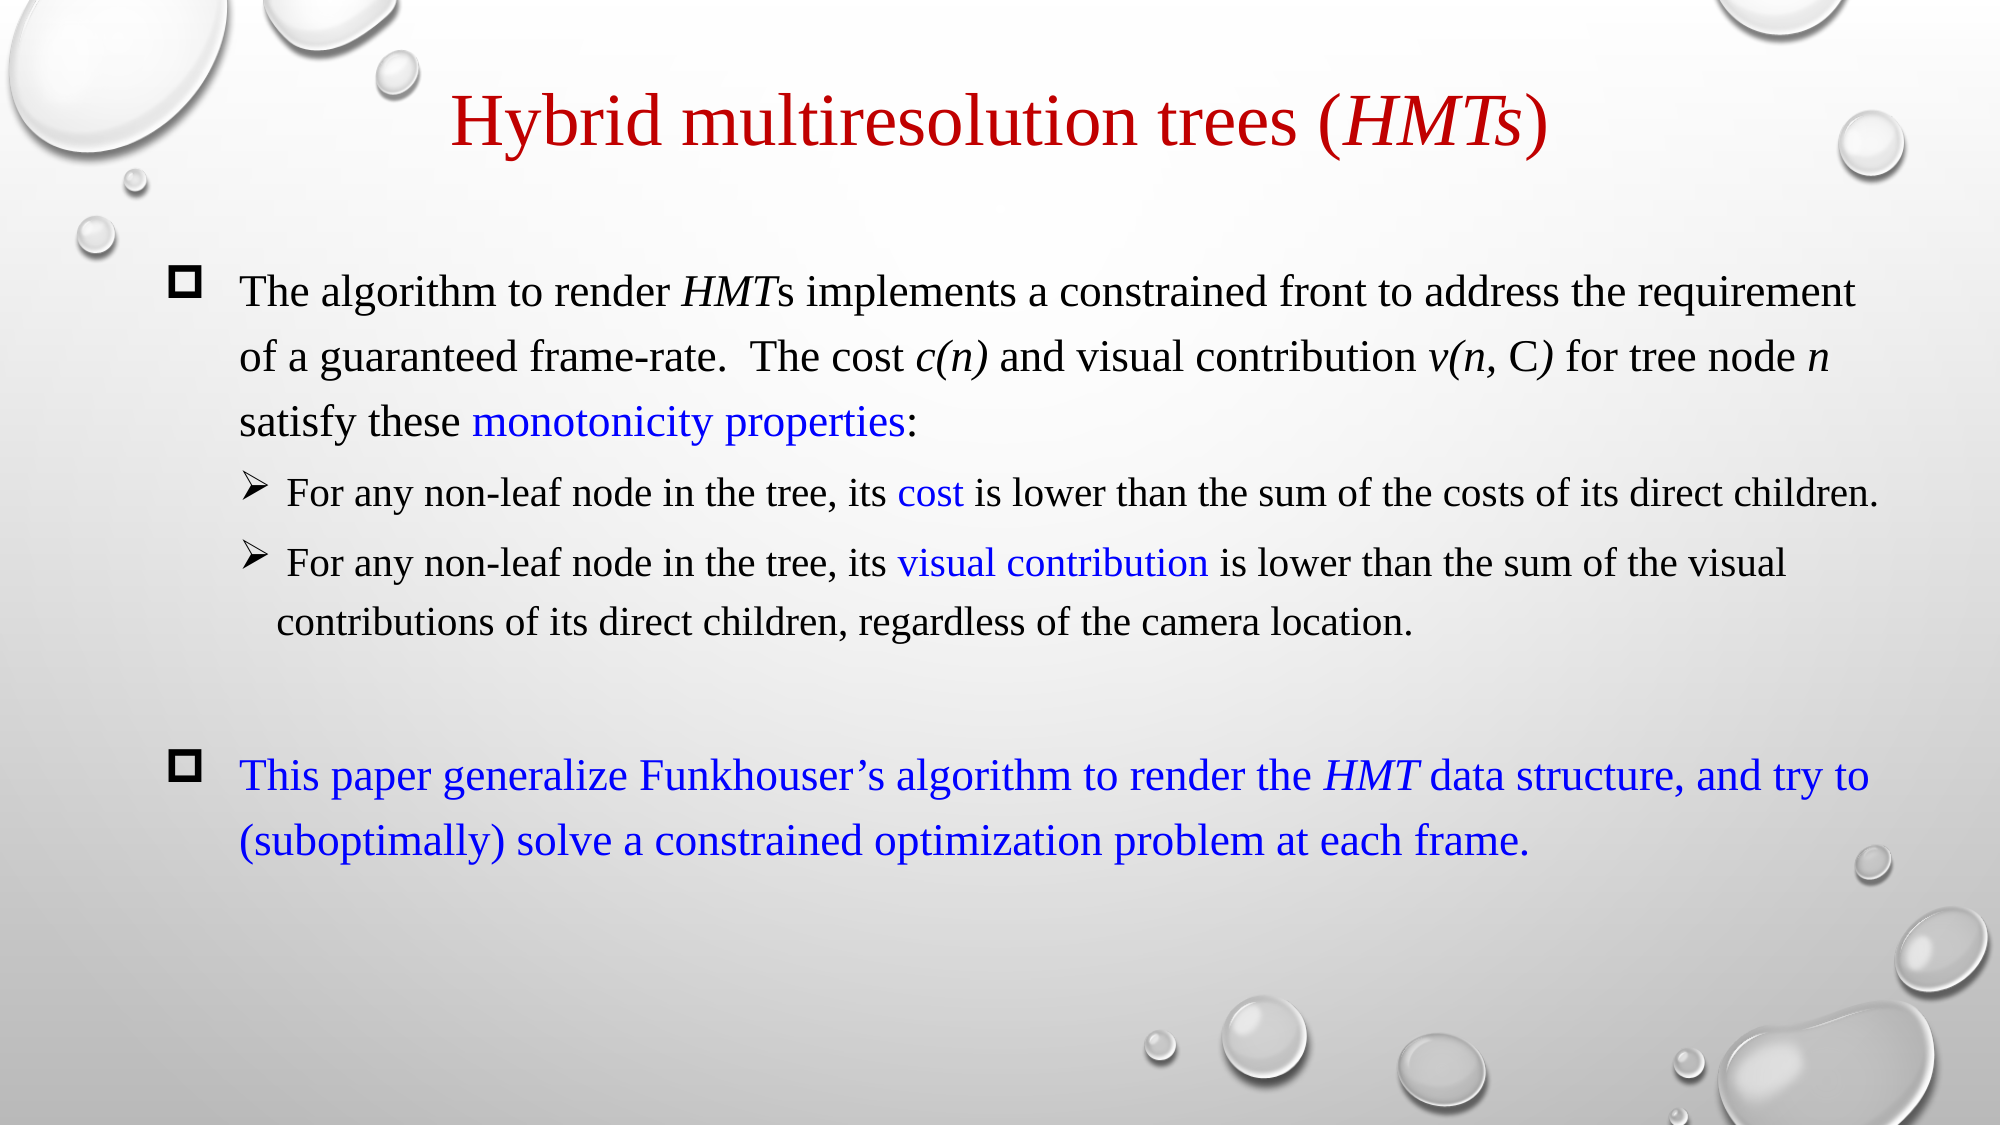

# Hybrid multiresolution trees (HMTs)
The algorithm to render HMTs implements a constrained front to address the requirement of a guaranteed frame-rate.  The cost c(n) and visual contribution v(n, C) for tree node n satisfy these monotonicity properties:
 For any non-leaf node in the tree, its cost is lower than the sum of the costs of its direct children.
 For any non-leaf node in the tree, its visual contribution is lower than the sum of the visual contributions of its direct children, regardless of the camera location.

This paper generalize Funkhouser’s algorithm to render the HMT data structure, and try to (suboptimally) solve a constrained optimization problem at each frame.